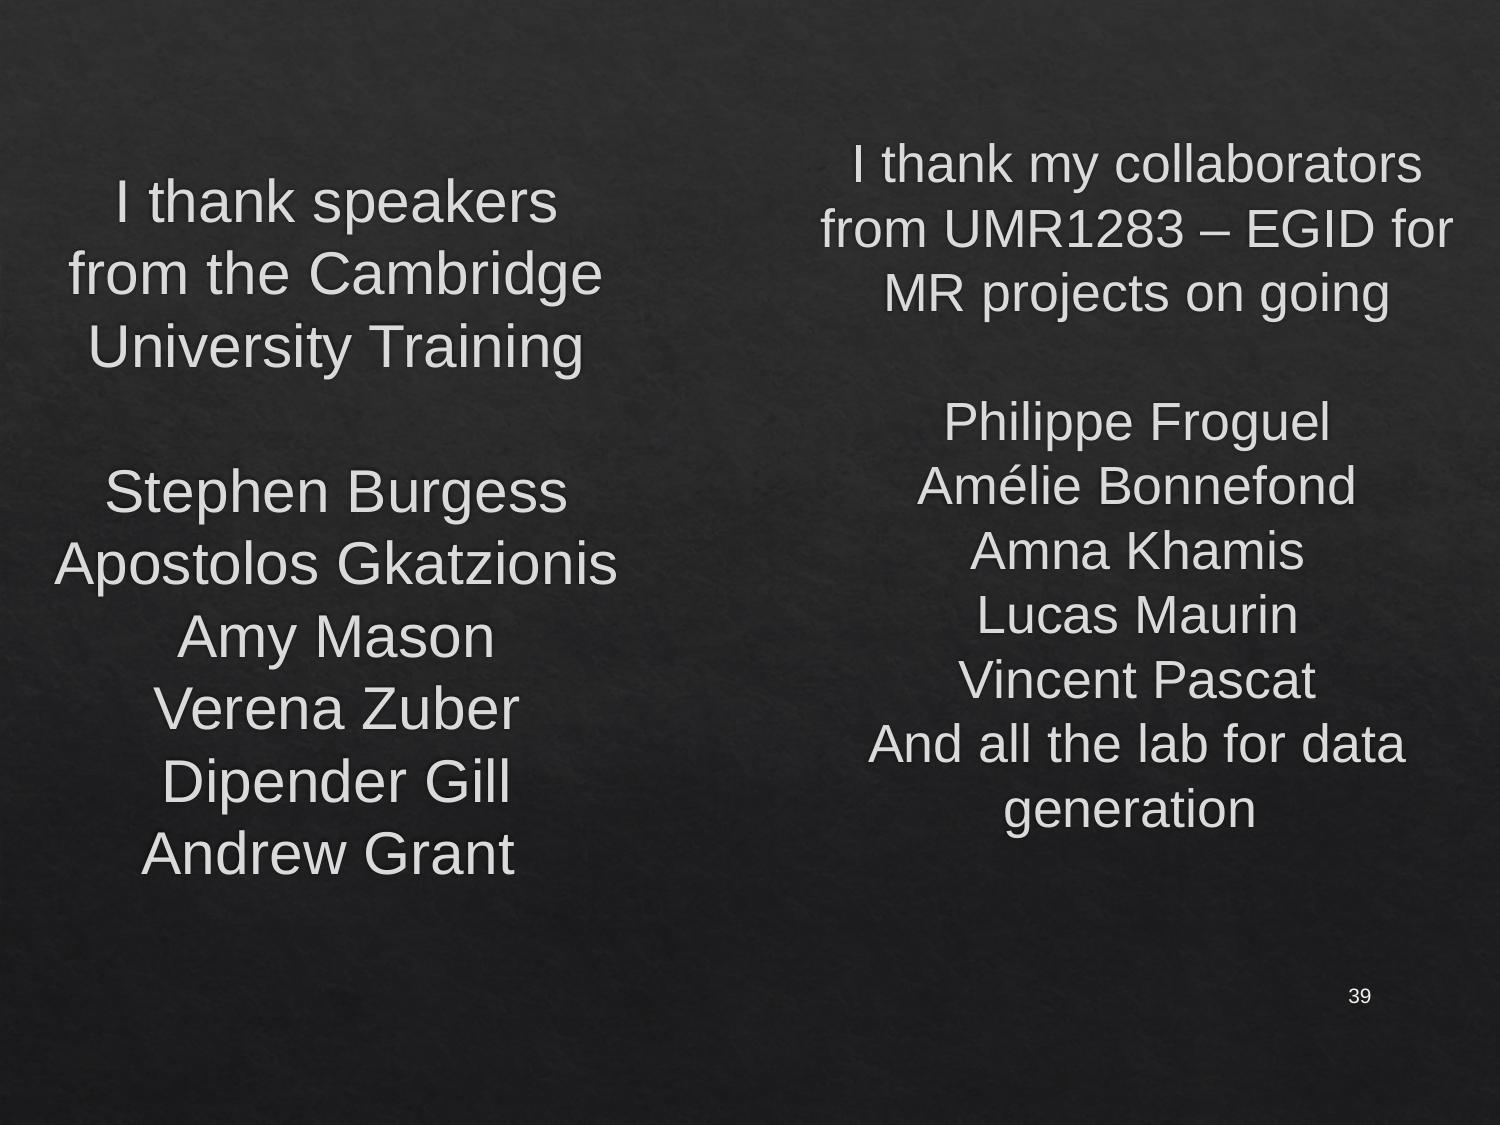

# I thank speakers from the Cambridge University Training Stephen Burgess Apostolos Gkatzionis Amy Mason Verena Zuber Dipender Gill Andrew Grant
I thank my collaborators
from UMR1283 – EGID for MR projects on going
Philippe Froguel
Amélie Bonnefond
Amna Khamis
Lucas Maurin
Vincent Pascat
And all the lab for data generation

39